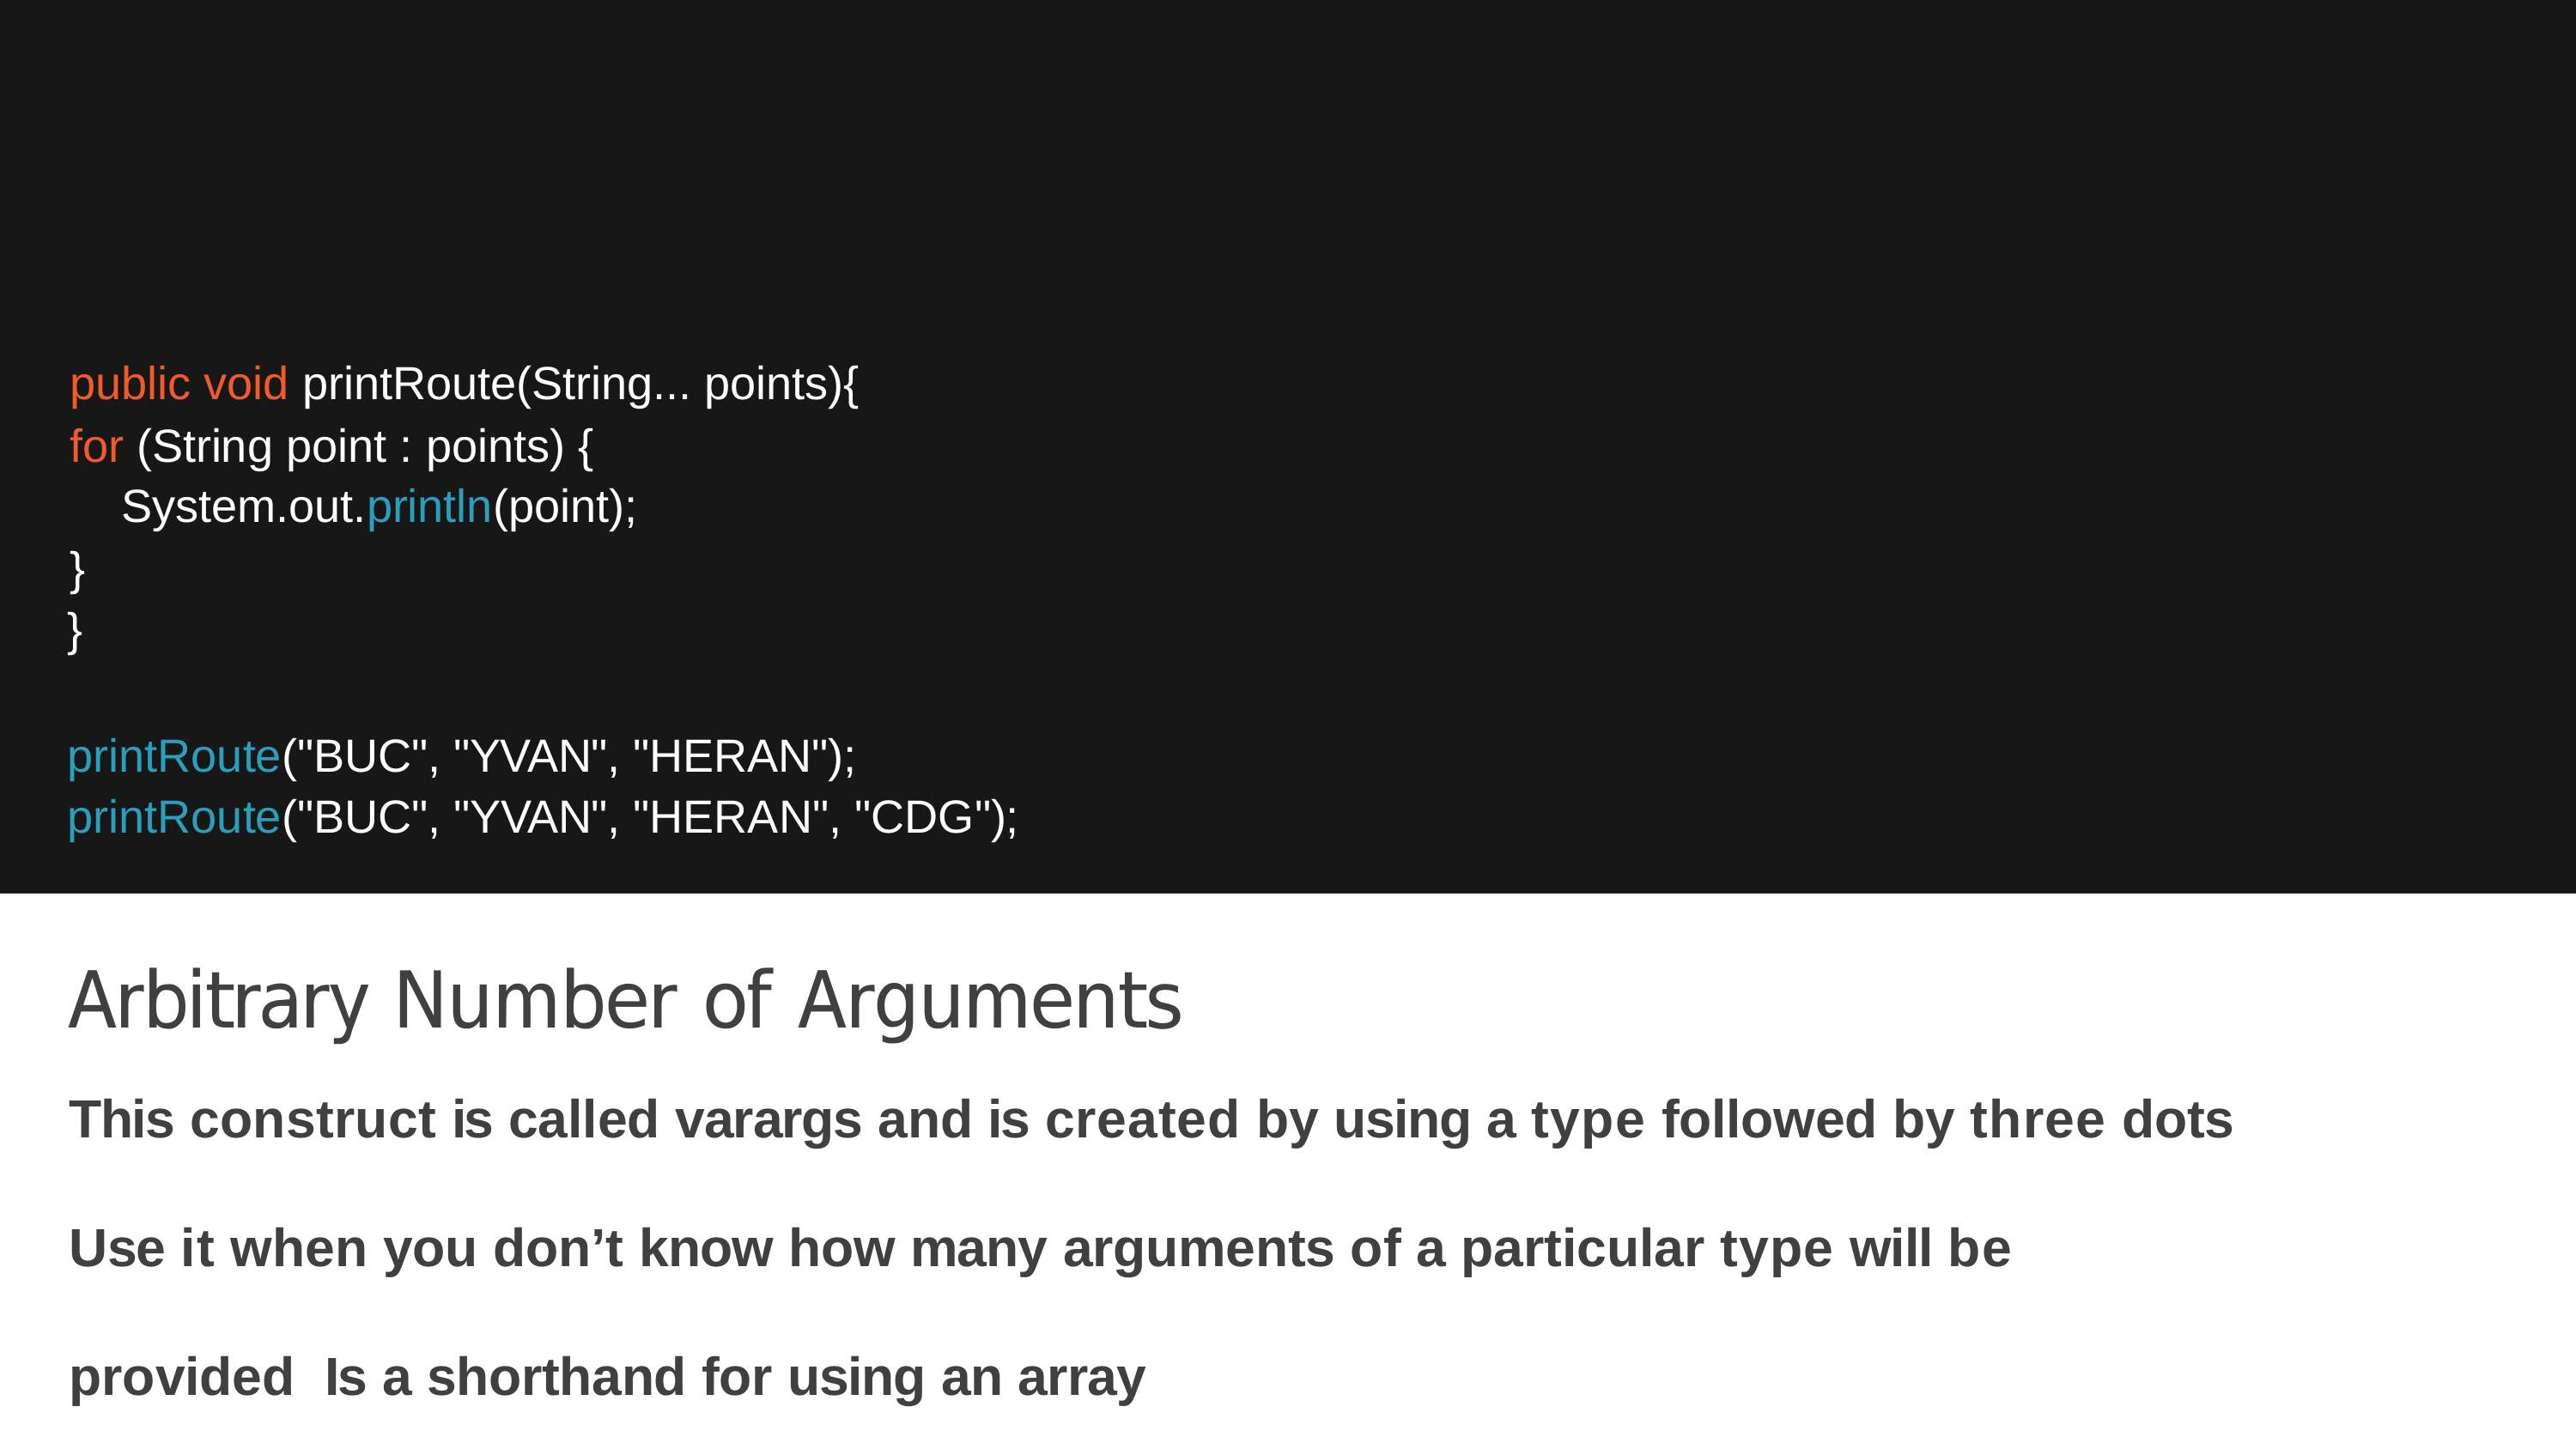

public void printRoute(String... points){
for (String point : points) {
System.out.println(point);
}
}

printRoute("BUC", "YVAN", "HERAN");
printRoute("BUC", "YVAN", "HERAN", "CDG");
Arbitrary Number of Arguments
This construct is called varargs and is created by using a type followed by three dots
Use it when you don’t know how many arguments of a particular type will be provided  Is a shorthand for using an array
29